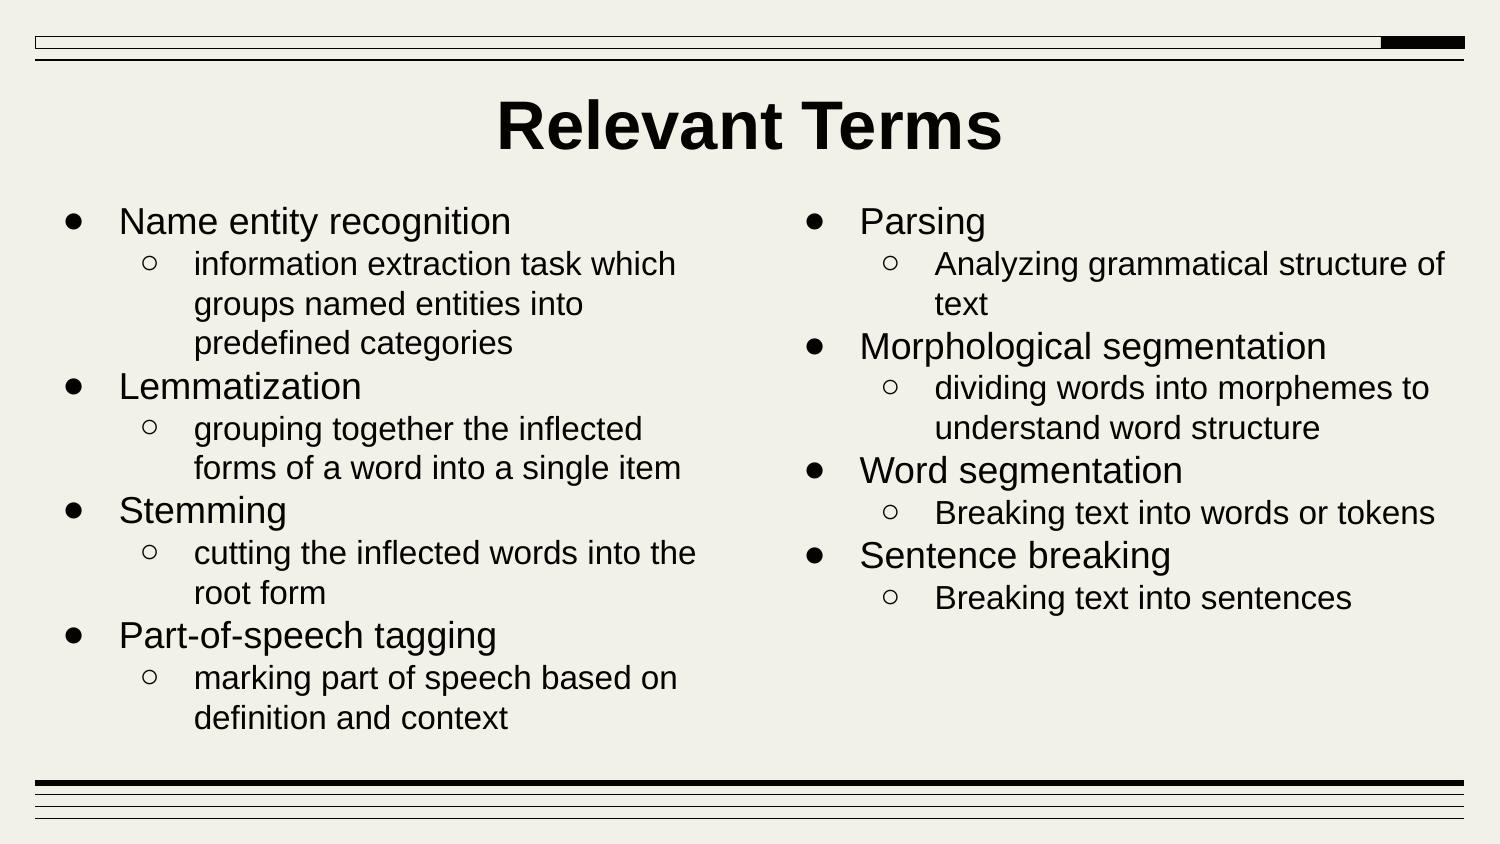

# Relevant Terms
Name entity recognition
information extraction task which groups named entities into predefined categories
Lemmatization
grouping together the inflected forms of a word into a single item
Stemming
cutting the inflected words into the root form
Part-of-speech tagging
marking part of speech based on definition and context
Parsing
Analyzing grammatical structure of text
Morphological segmentation
dividing words into morphemes to understand word structure
Word segmentation
Breaking text into words or tokens
Sentence breaking
Breaking text into sentences